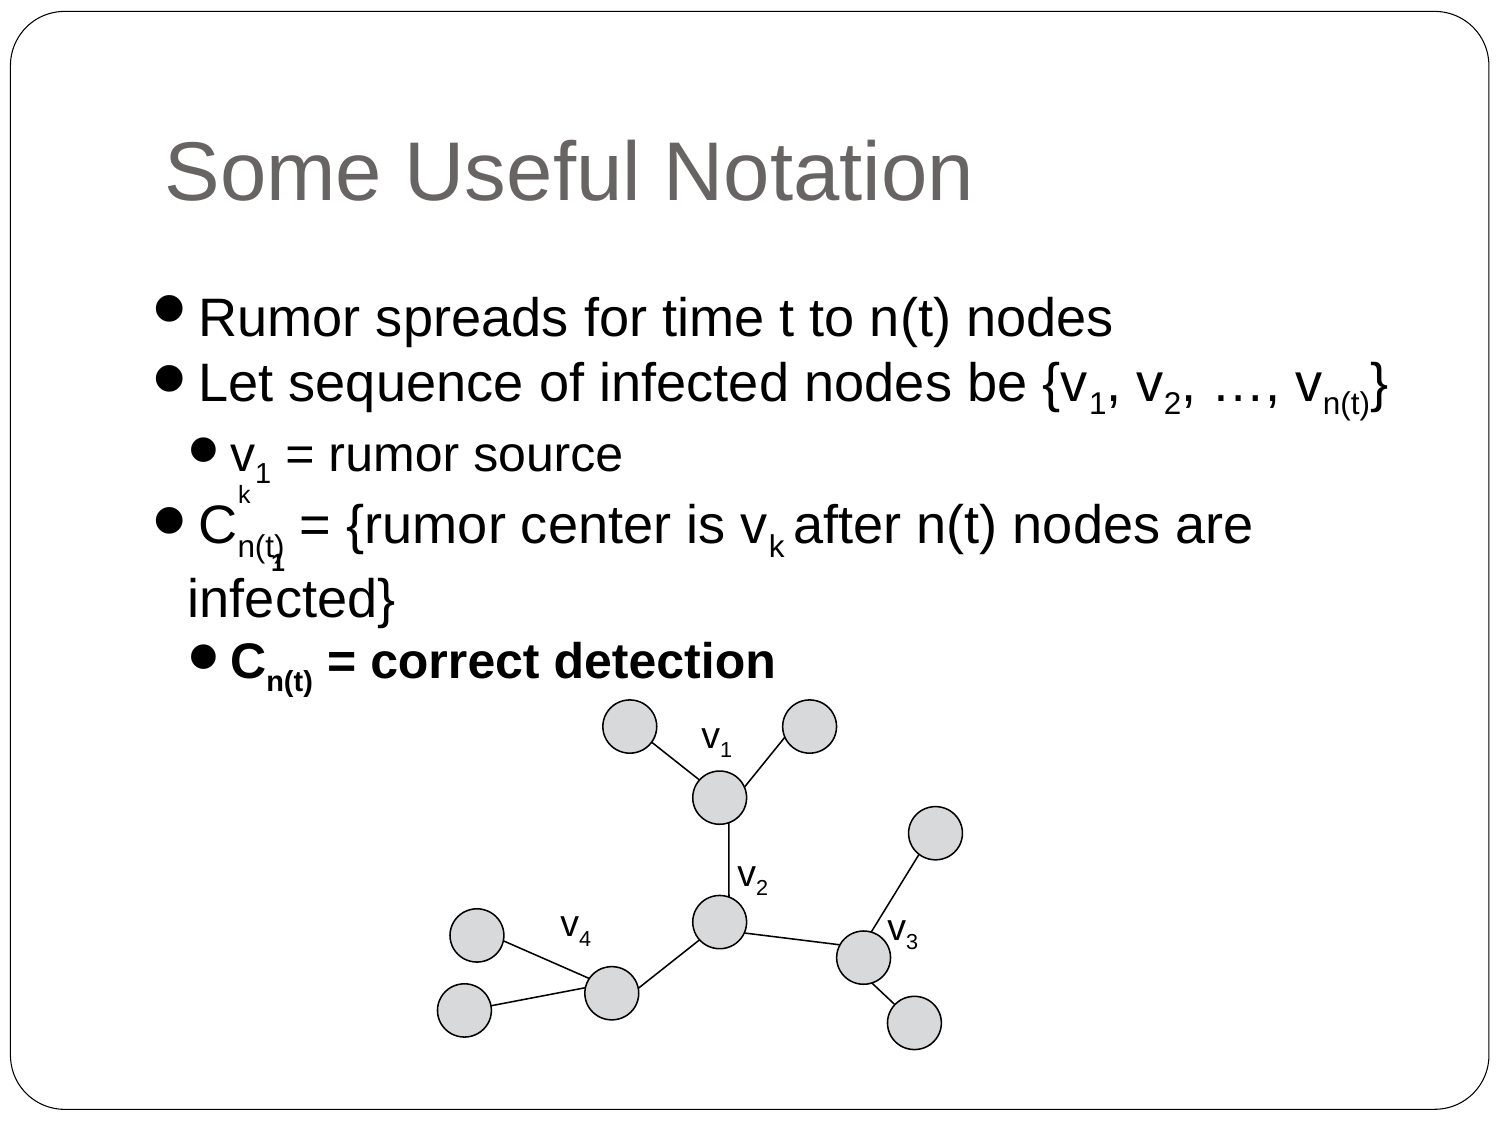

Some Useful Notation
Rumor spreads for time t to n(t) nodes
Let sequence of infected nodes be {v1, v2, …, vn(t)}
v1 = rumor source
Cn(t) = {rumor center is vk after n(t) nodes are infected}
Cn(t) = correct detection

k
1

v1

v2

v4

v3